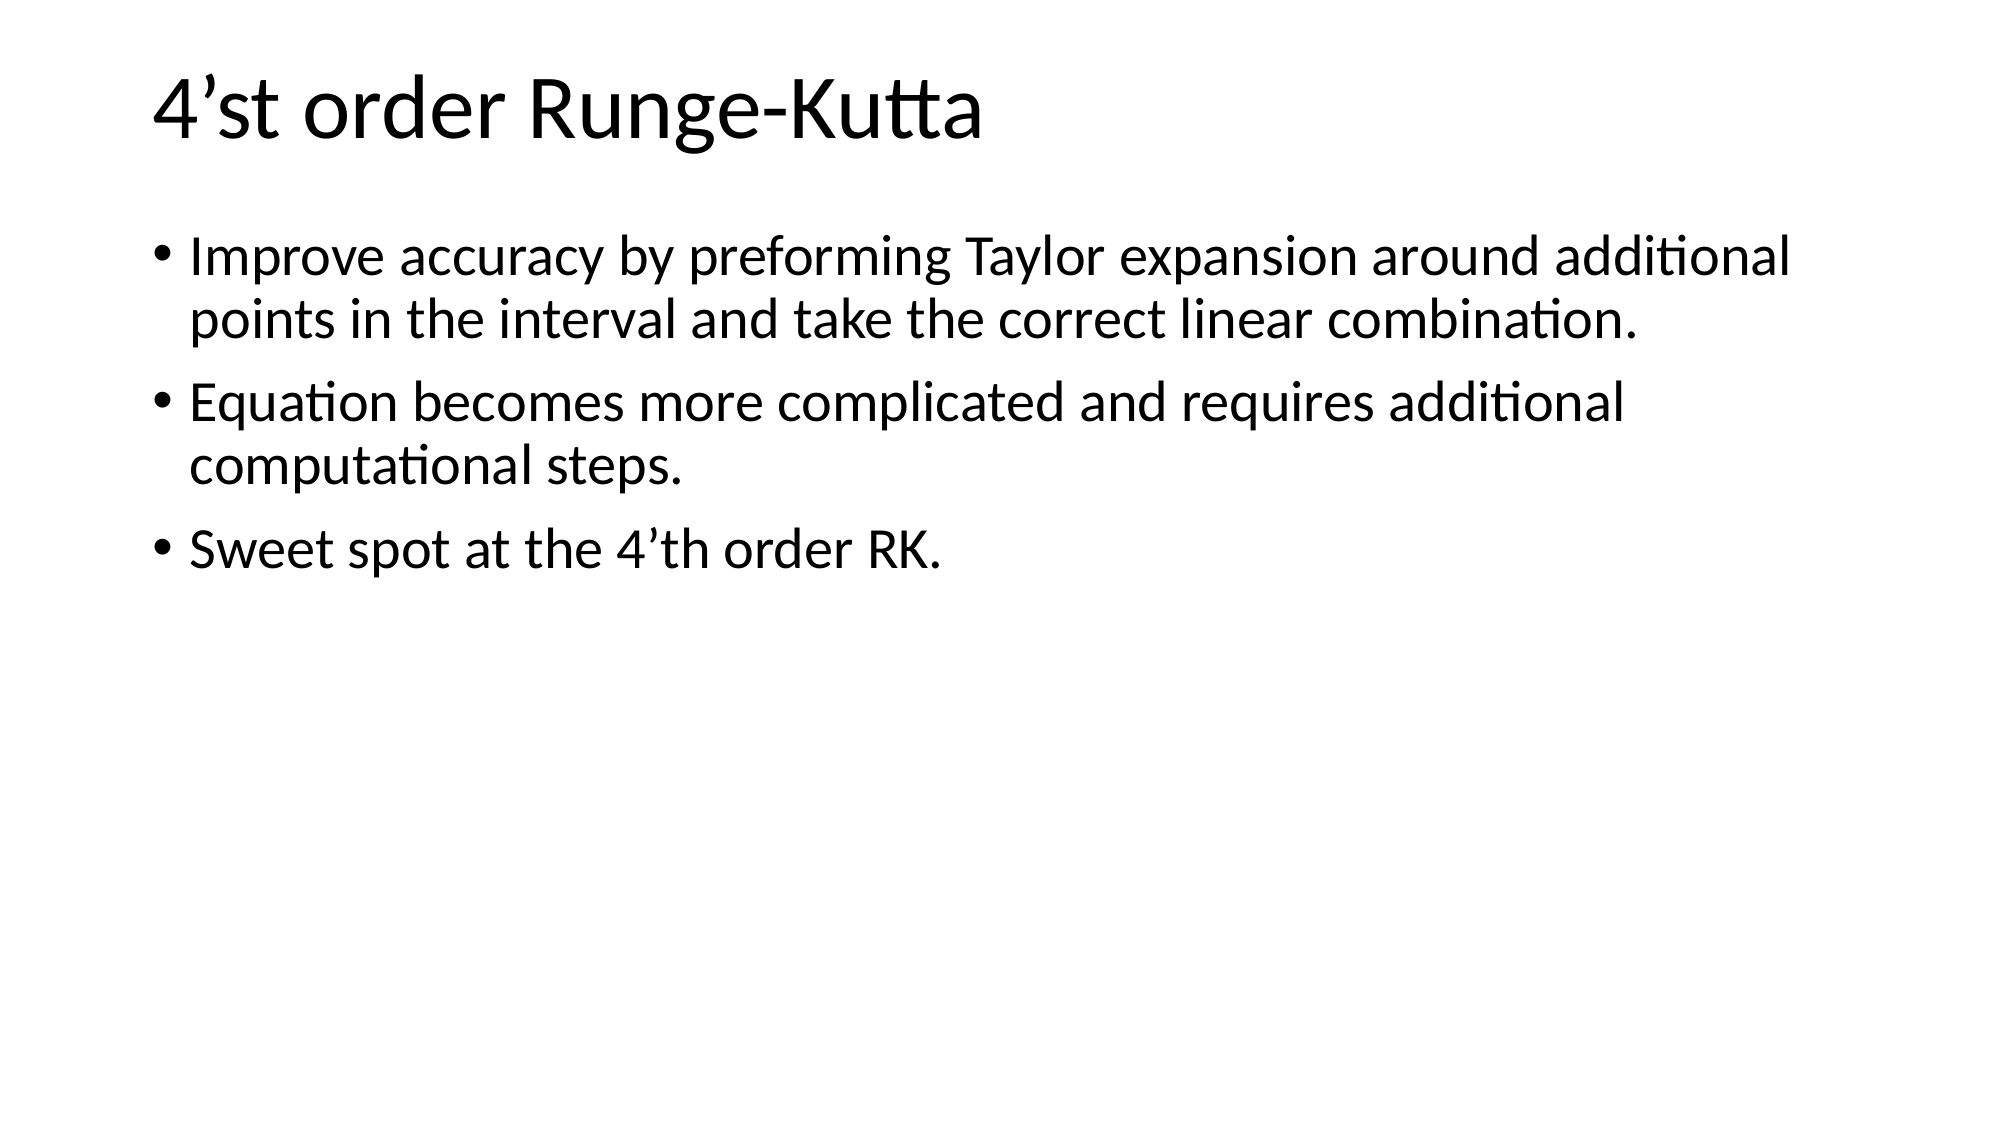

# 4’st order Runge-Kutta
Improve accuracy by preforming Taylor expansion around additional points in the interval and take the correct linear combination.
Equation becomes more complicated and requires additional computational steps.
Sweet spot at the 4’th order RK.